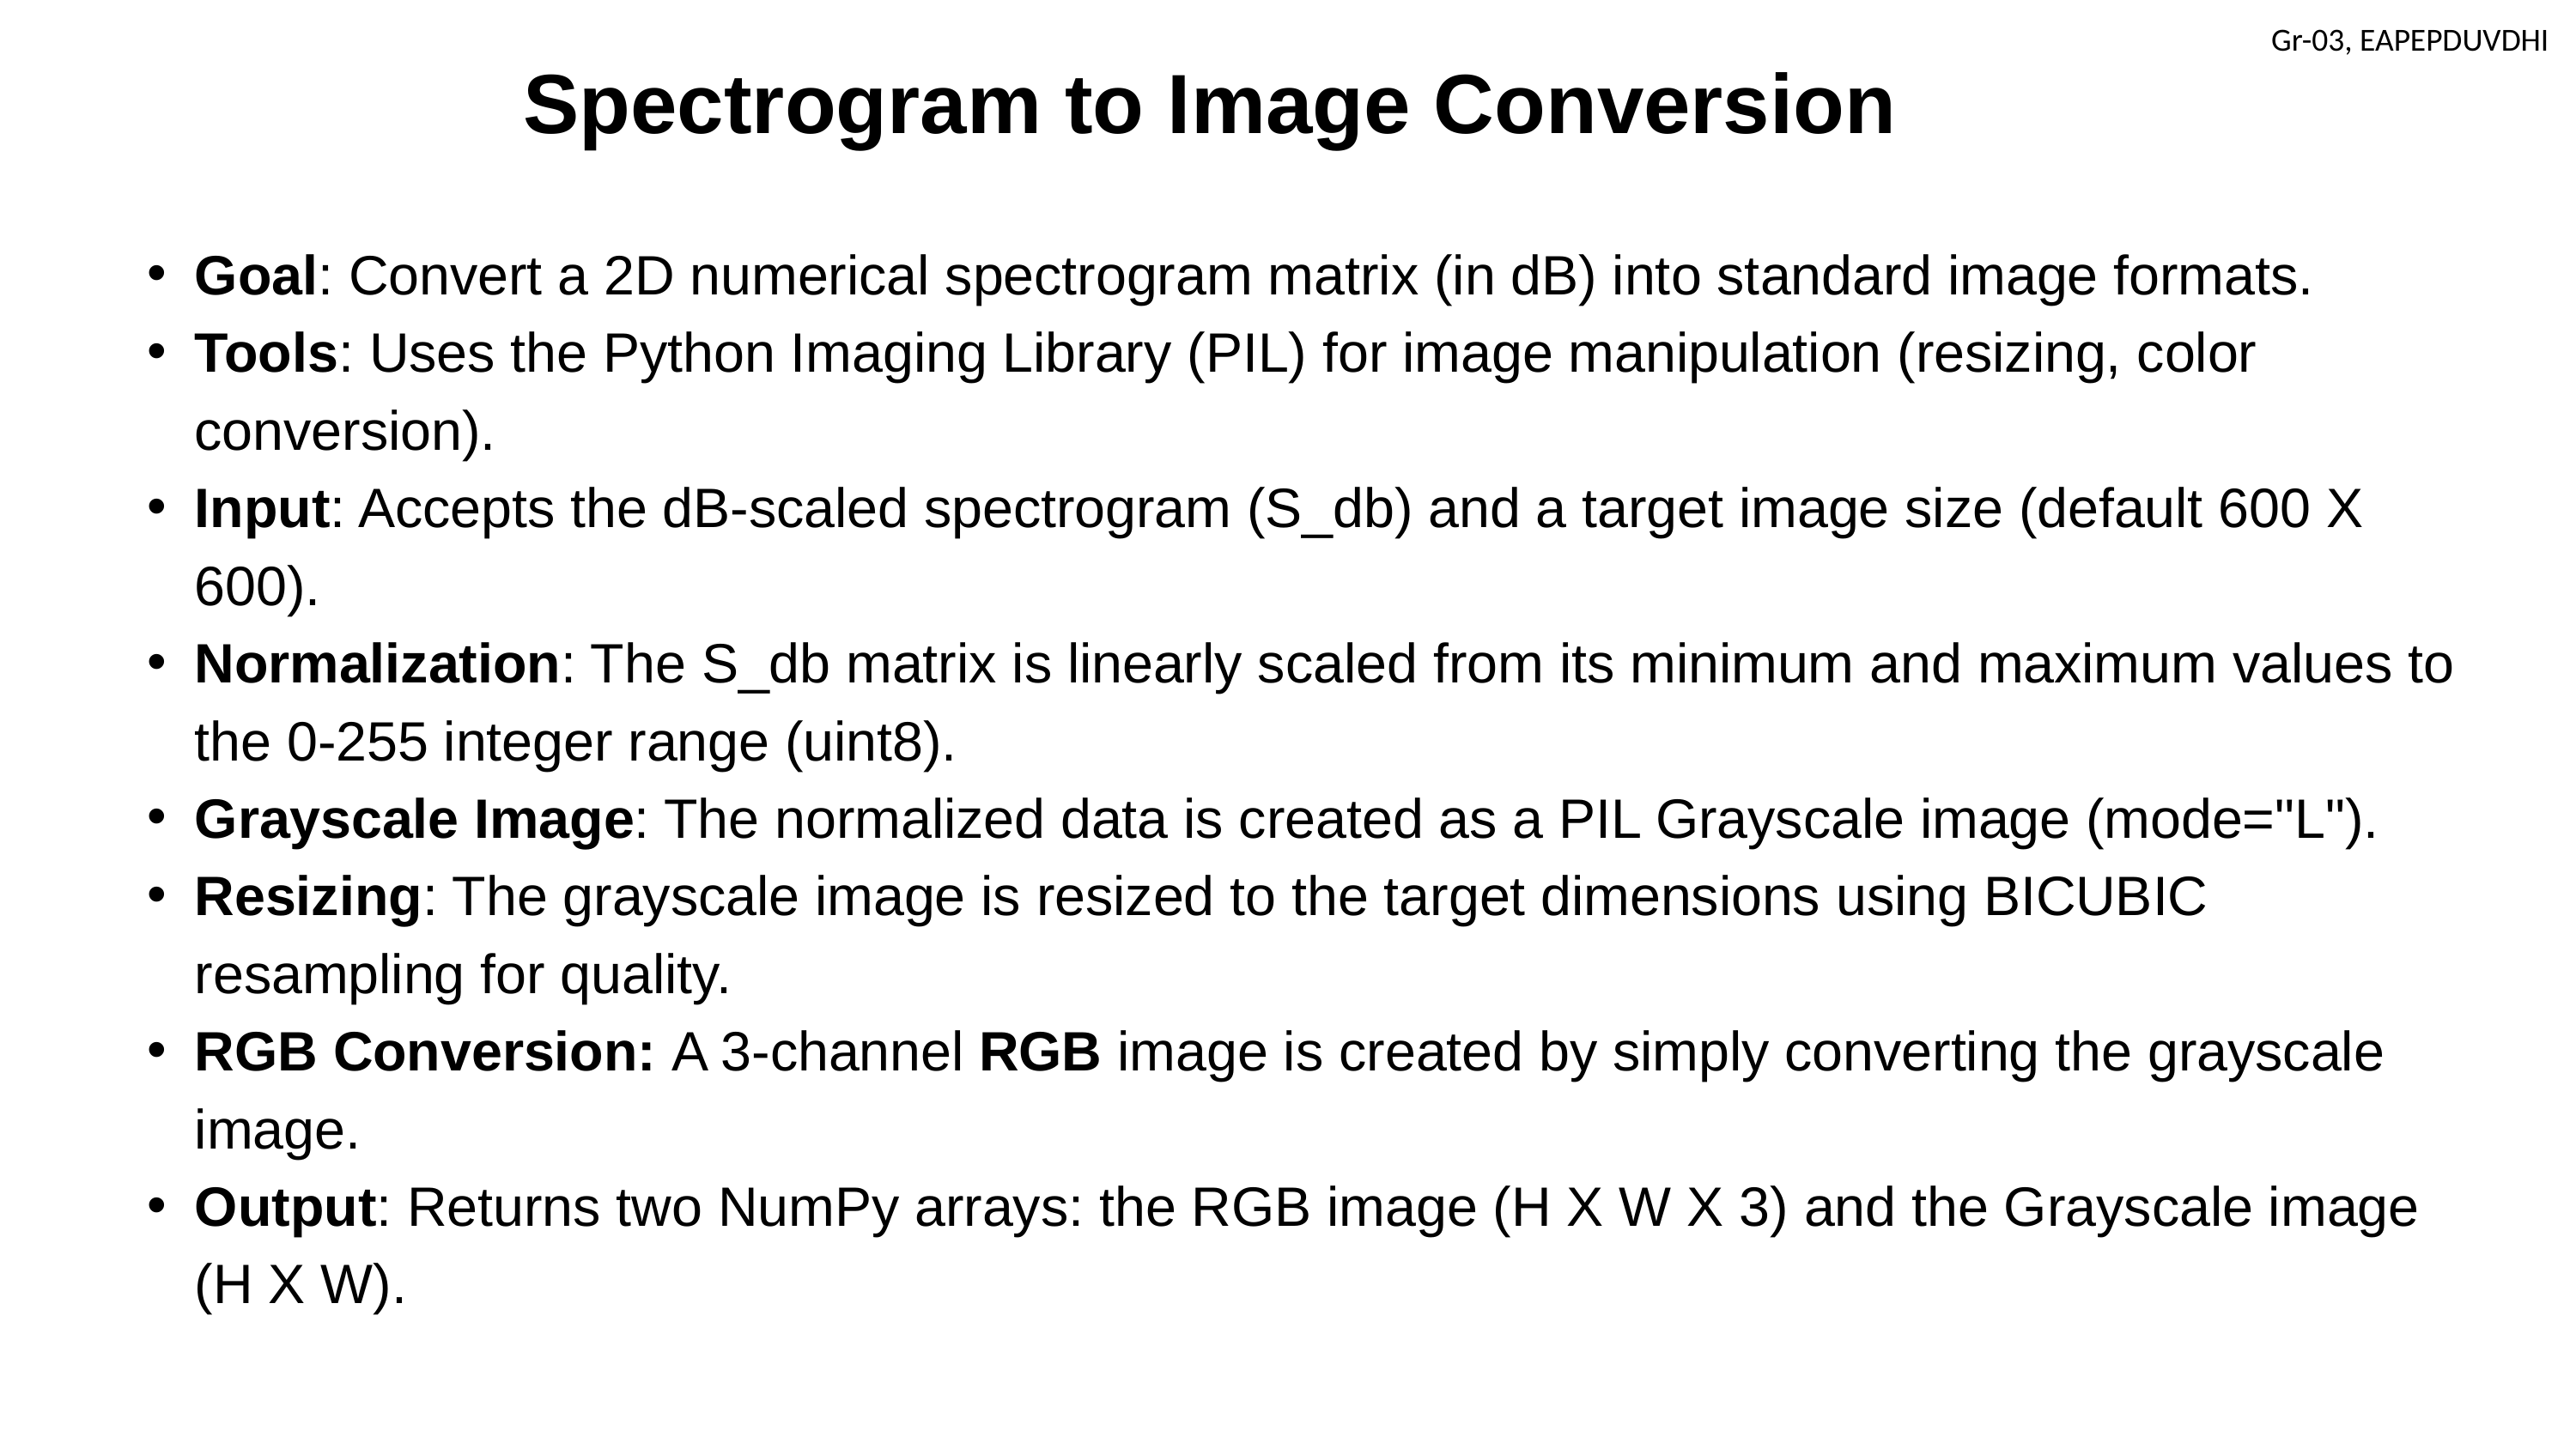

Spectrogram to Image Conversion
Goal: Convert a 2D numerical spectrogram matrix (in dB) into standard image formats.
Tools: Uses the Python Imaging Library (PIL) for image manipulation (resizing, color conversion).
Input: Accepts the dB-scaled spectrogram (S_db) and a target image size (default 600 X 600).
Normalization: The S_db matrix is linearly scaled from its minimum and maximum values to the 0-255 integer range (uint8).
Grayscale Image: The normalized data is created as a PIL Grayscale image (mode="L").
Resizing: The grayscale image is resized to the target dimensions using BICUBIC resampling for quality.
RGB Conversion: A 3-channel RGB image is created by simply converting the grayscale image.
Output: Returns two NumPy arrays: the RGB image (H X W X 3) and the Grayscale image (H X W).